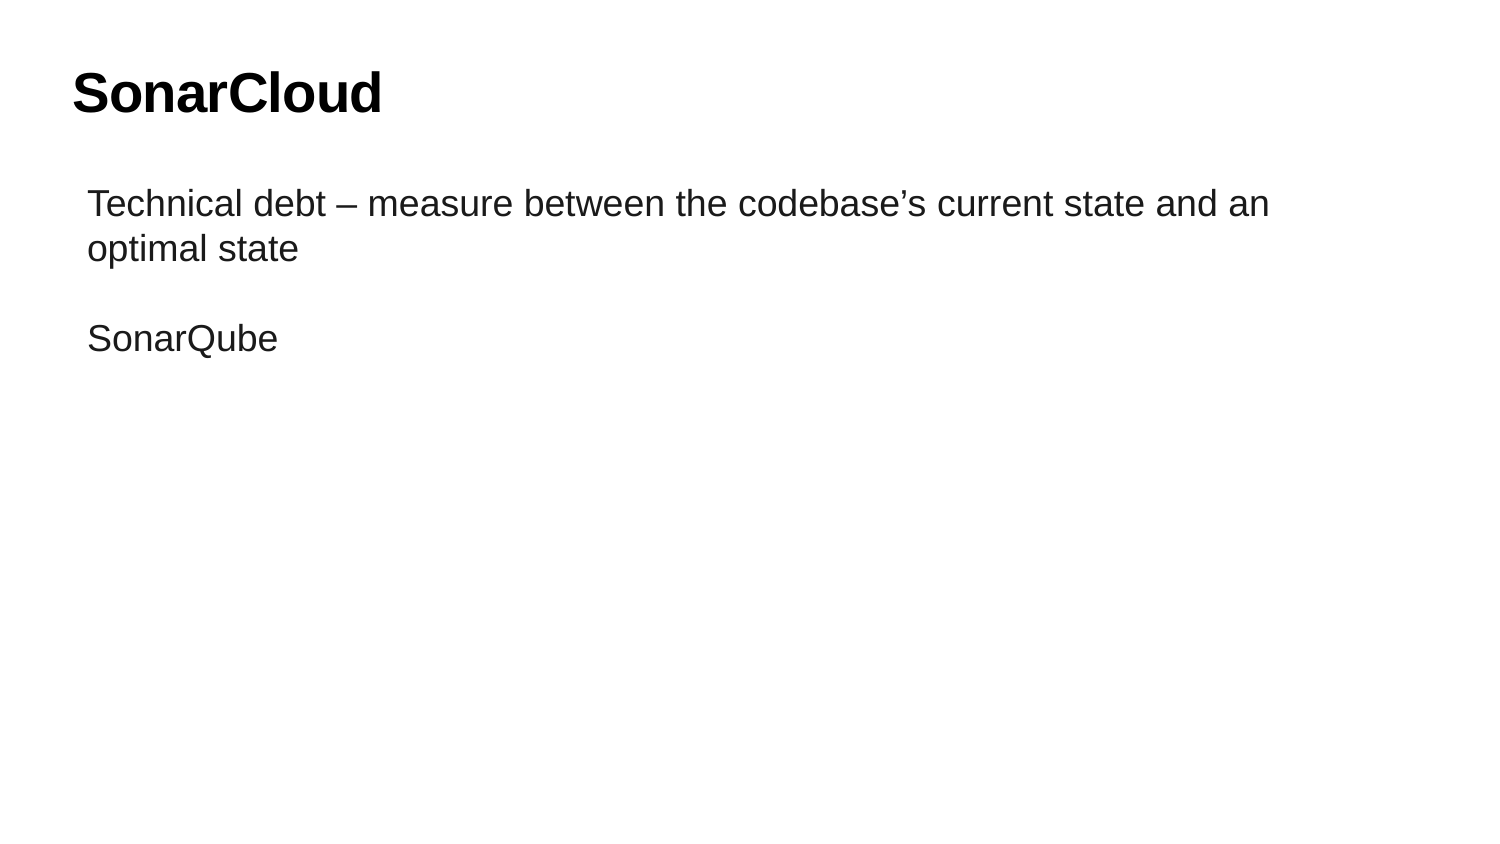

# SonarCloud
Technical debt – measure between the codebase’s current state and an optimal state

SonarQube